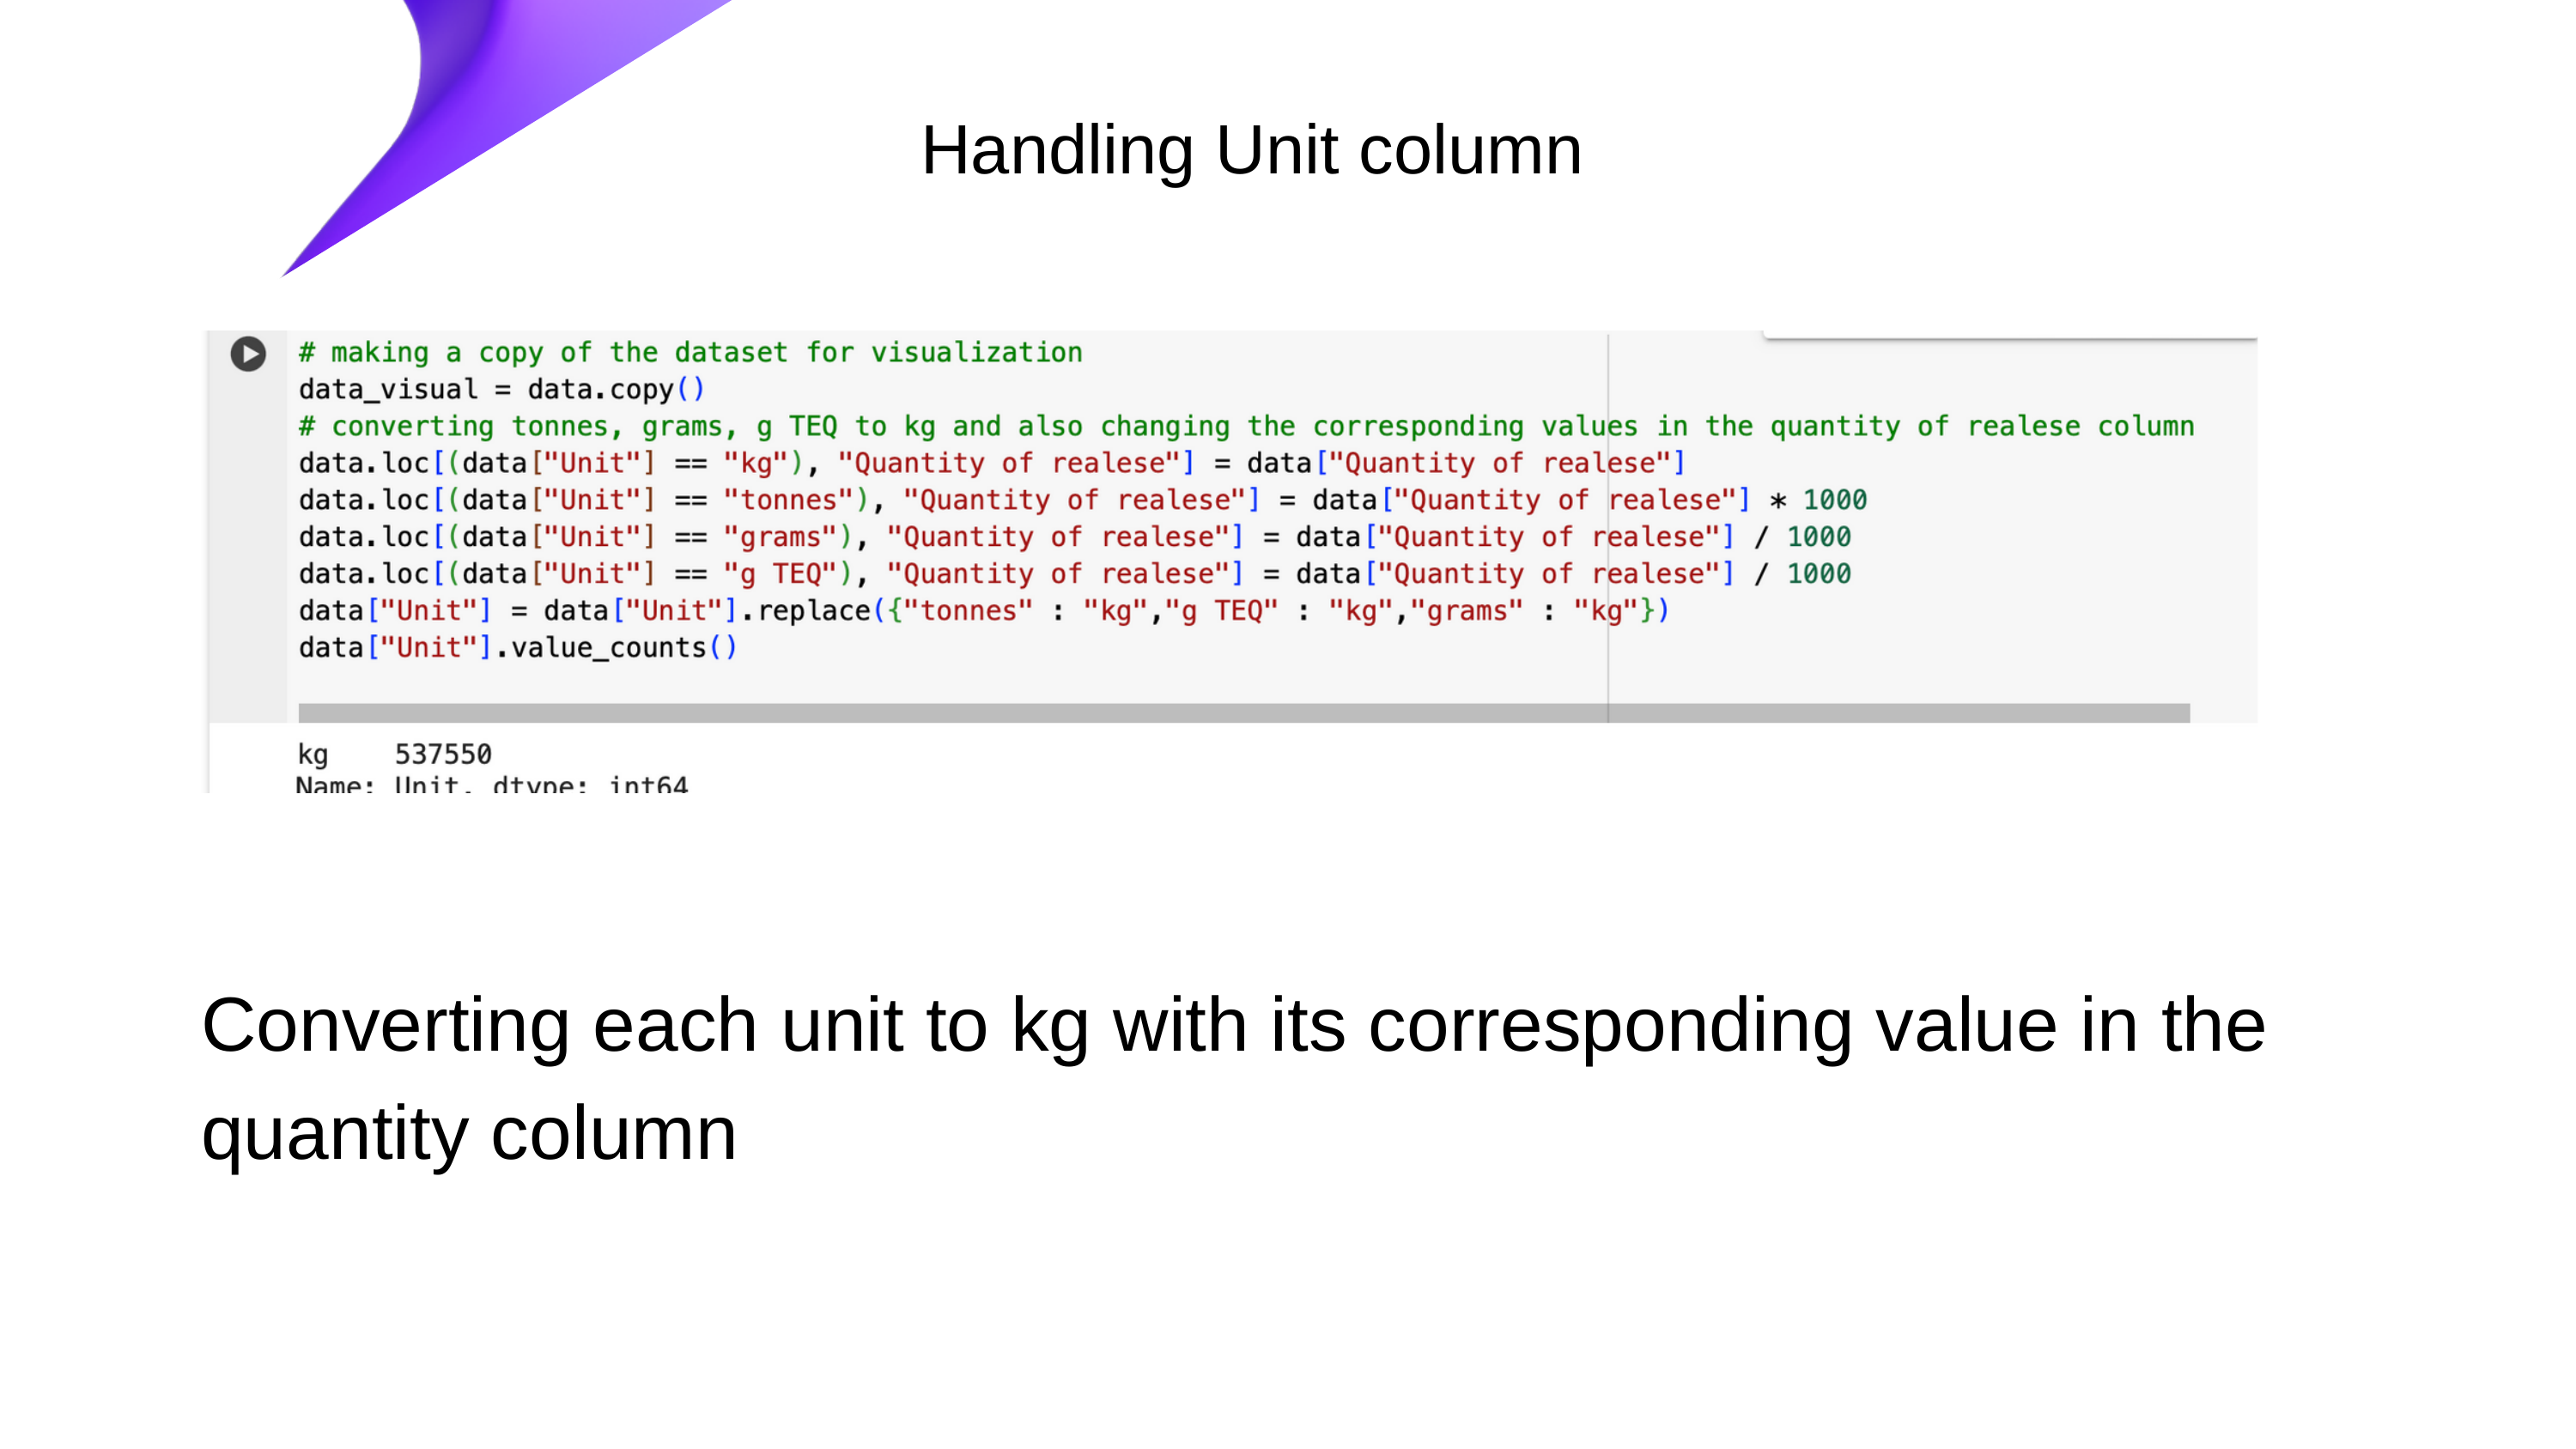

Handling Unit column

Converting each unit to kg with its corresponding value in the quantity column